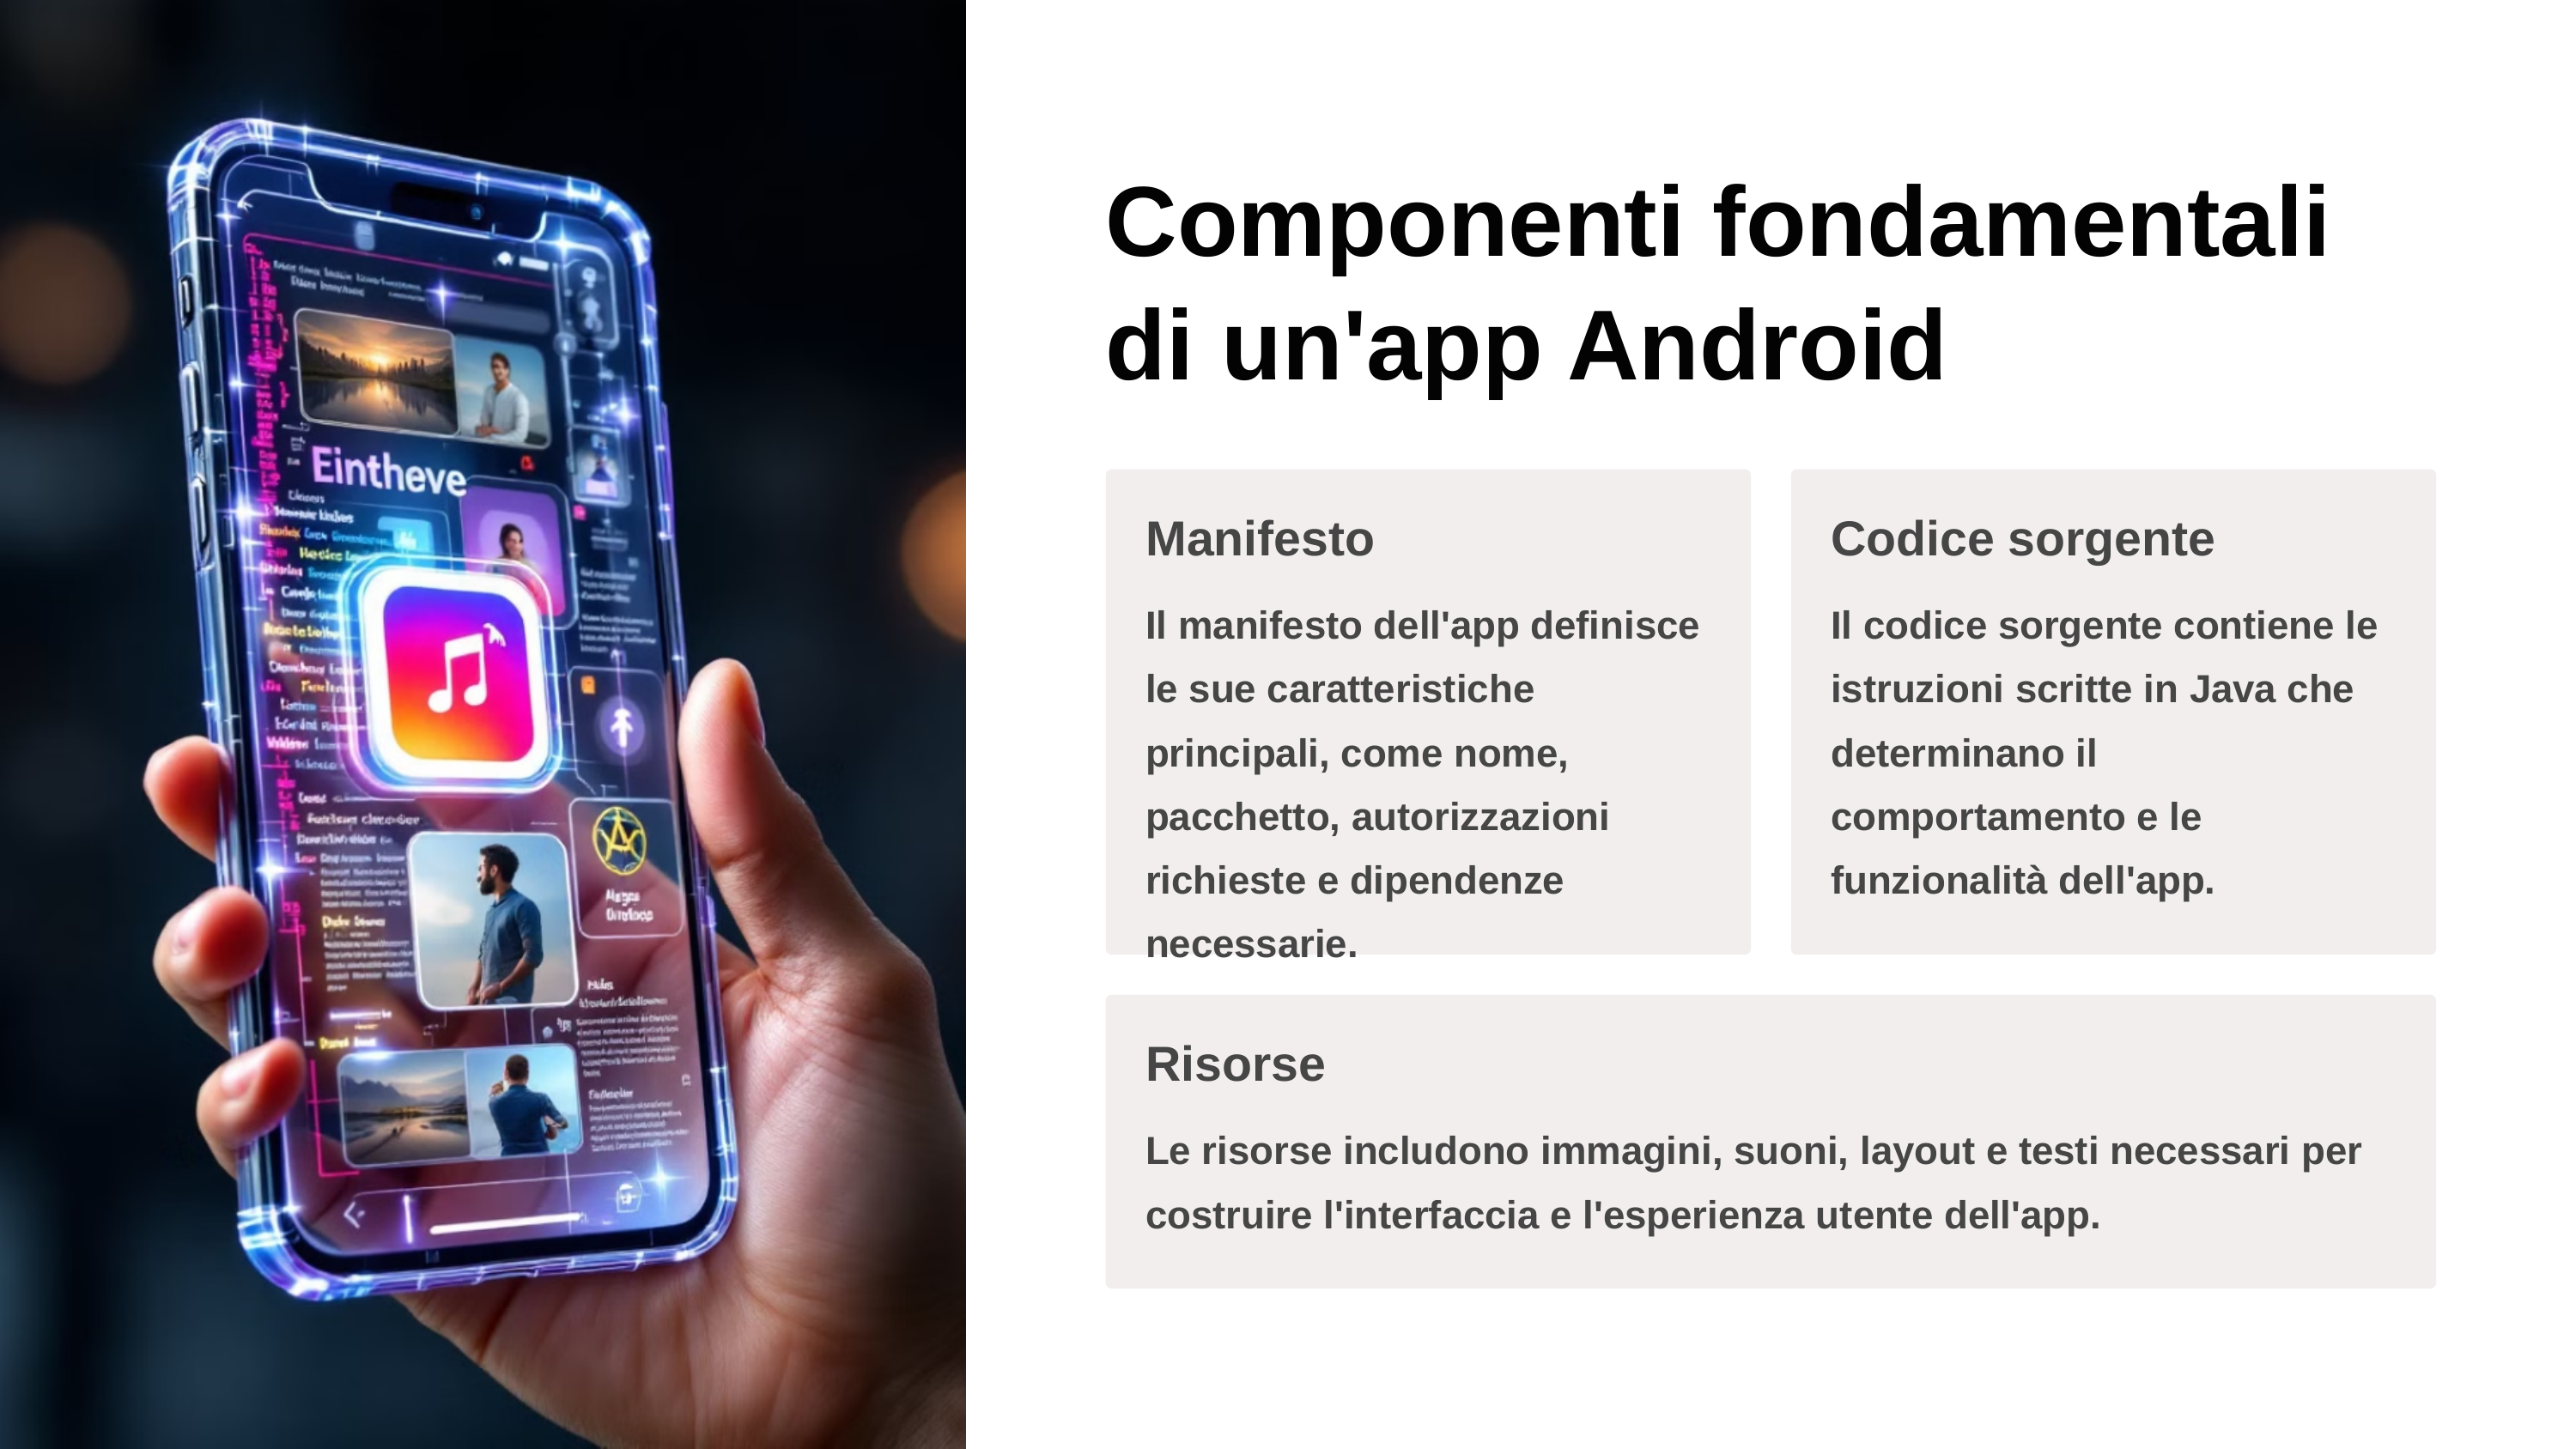

Componenti fondamentali di un'app Android

Manifesto
Codice sorgente
Il manifesto dell'app definisce le sue caratteristiche principali, come nome, pacchetto, autorizzazioni richieste e dipendenze necessarie.
Il codice sorgente contiene le istruzioni scritte in Java che determinano il comportamento e le funzionalità dell'app.

Risorse
Le risorse includono immagini, suoni, layout e testi necessari per costruire l'interfaccia e l'esperienza utente dell'app.